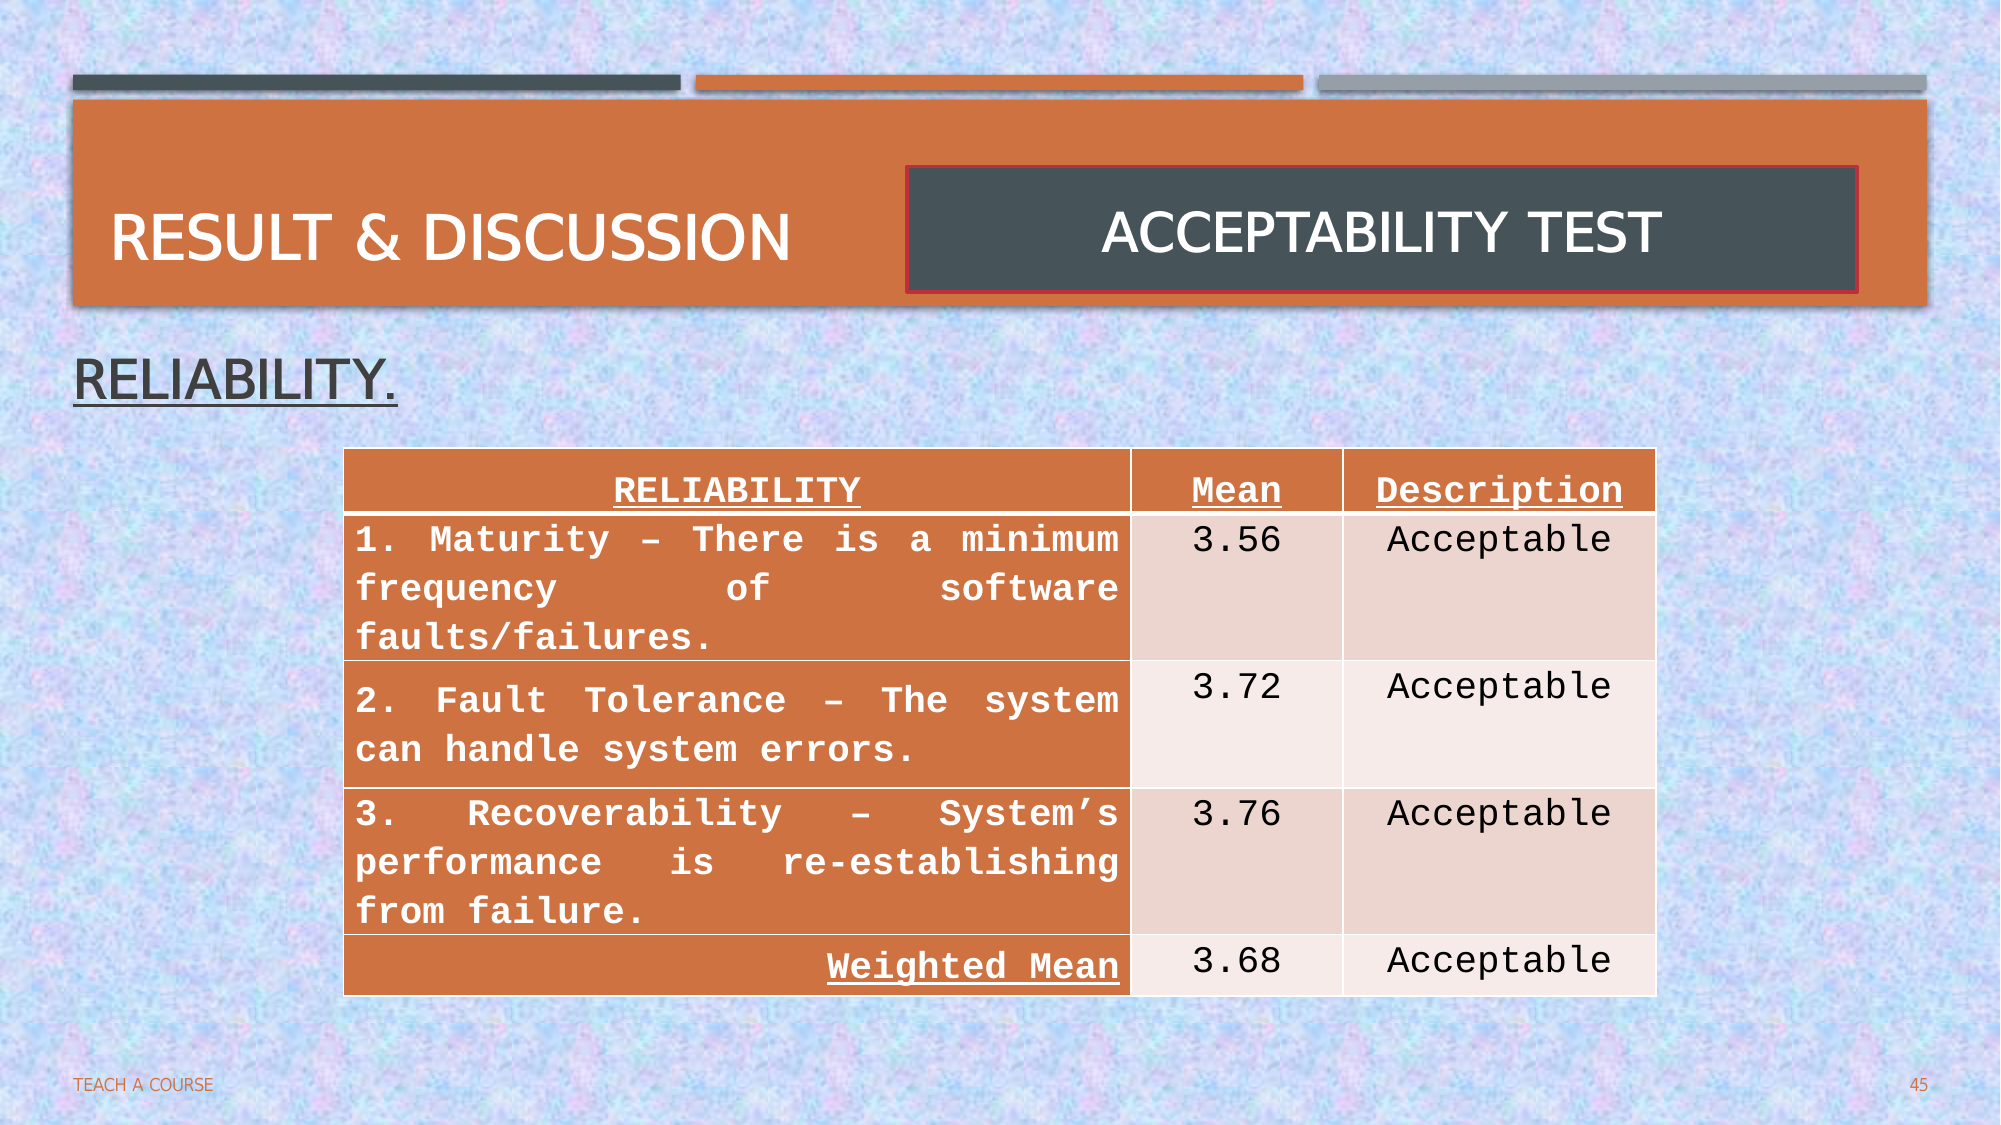

# RESULT & DISCUSSION
ACCEPTABILITY TEST
RELIABILITY.
| RELIABILITY | Mean | Description |
| --- | --- | --- |
| 1. Maturity – There is a minimum frequency of software faults/failures. | 3.56 | Acceptable |
| 2. Fault Tolerance – The system can handle system errors. | 3.72 | Acceptable |
| 3. Recoverability – System’s performance is re-establishing from failure. | 3.76 | Acceptable |
| Weighted Mean | 3.68 | Acceptable |
Teach a Course
45